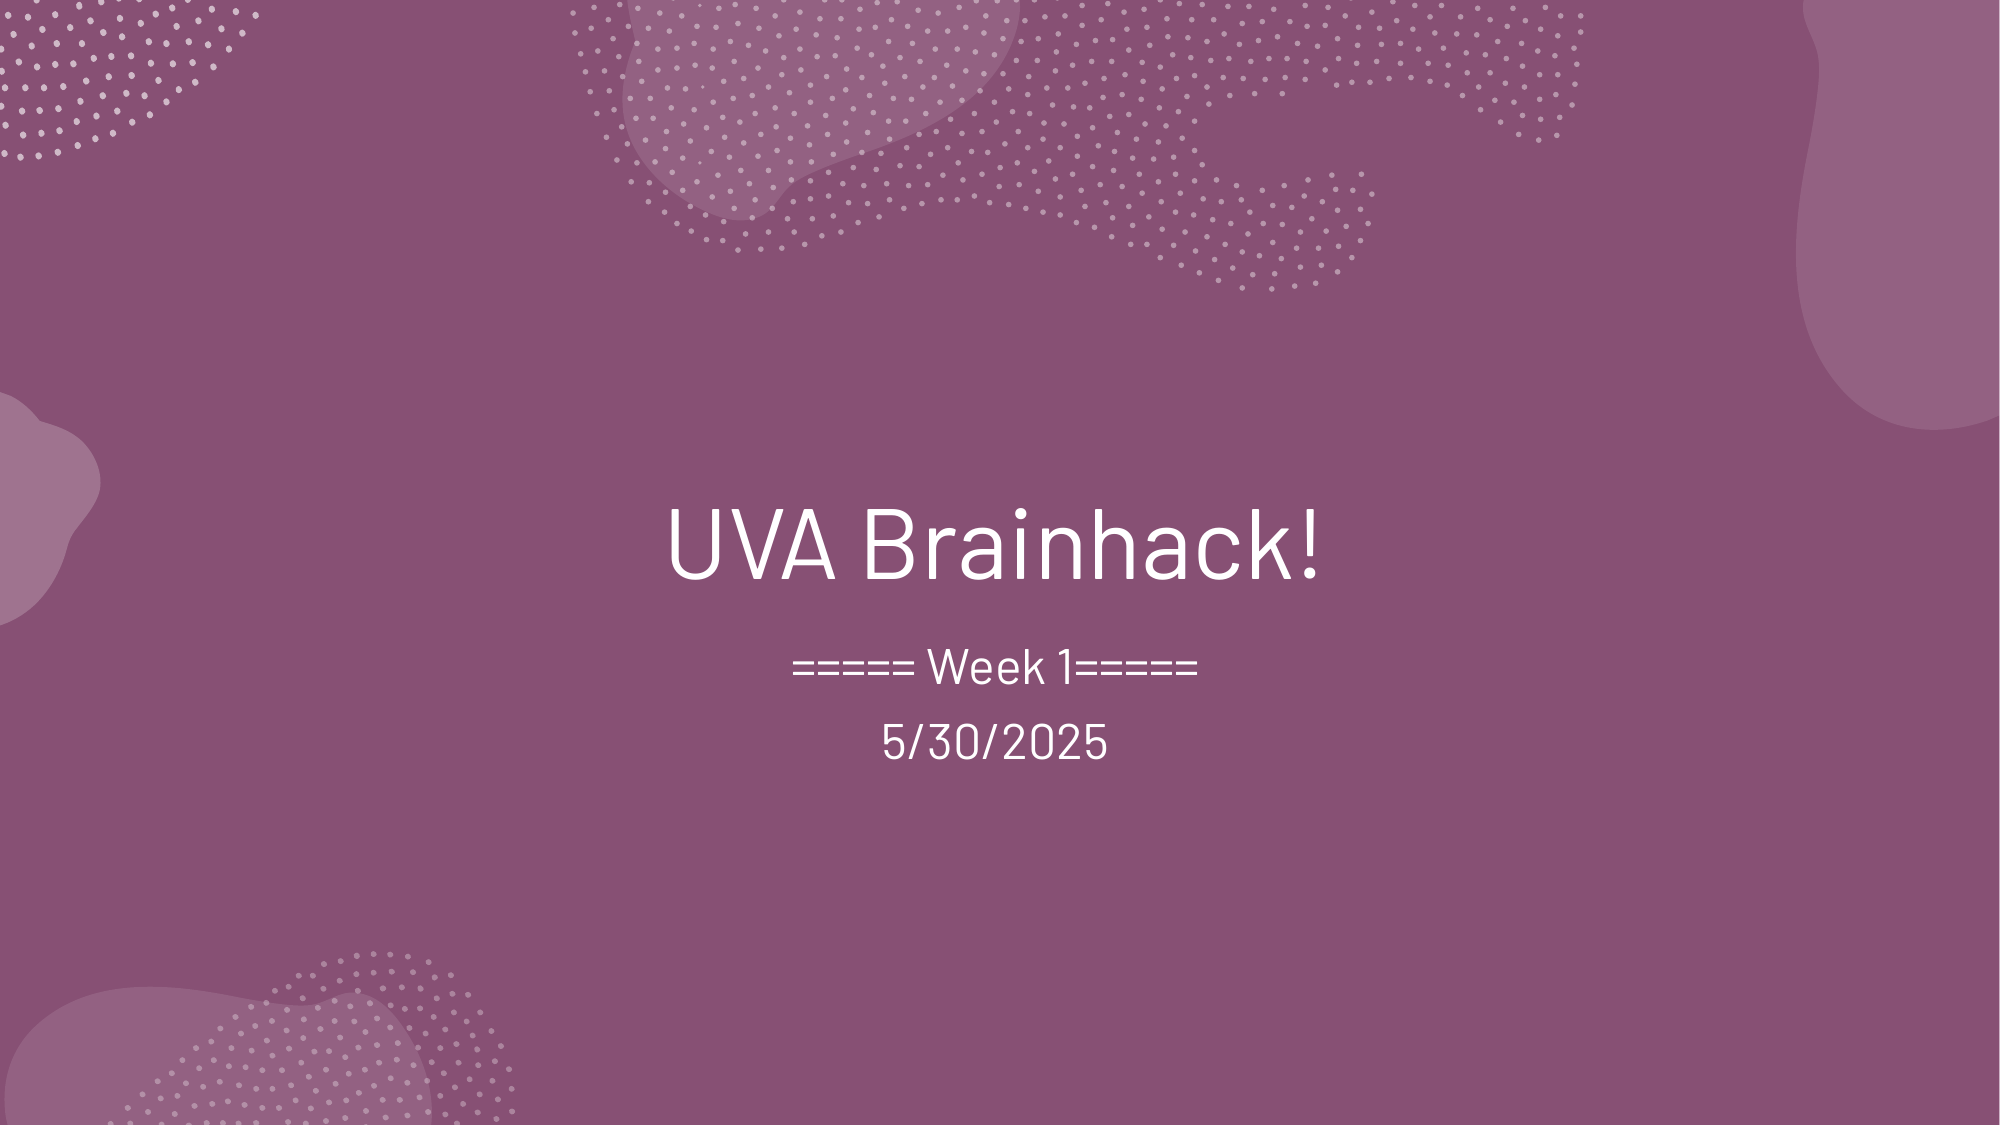

# UVA Brainhack!
===== Week 1=====
5/30/2025